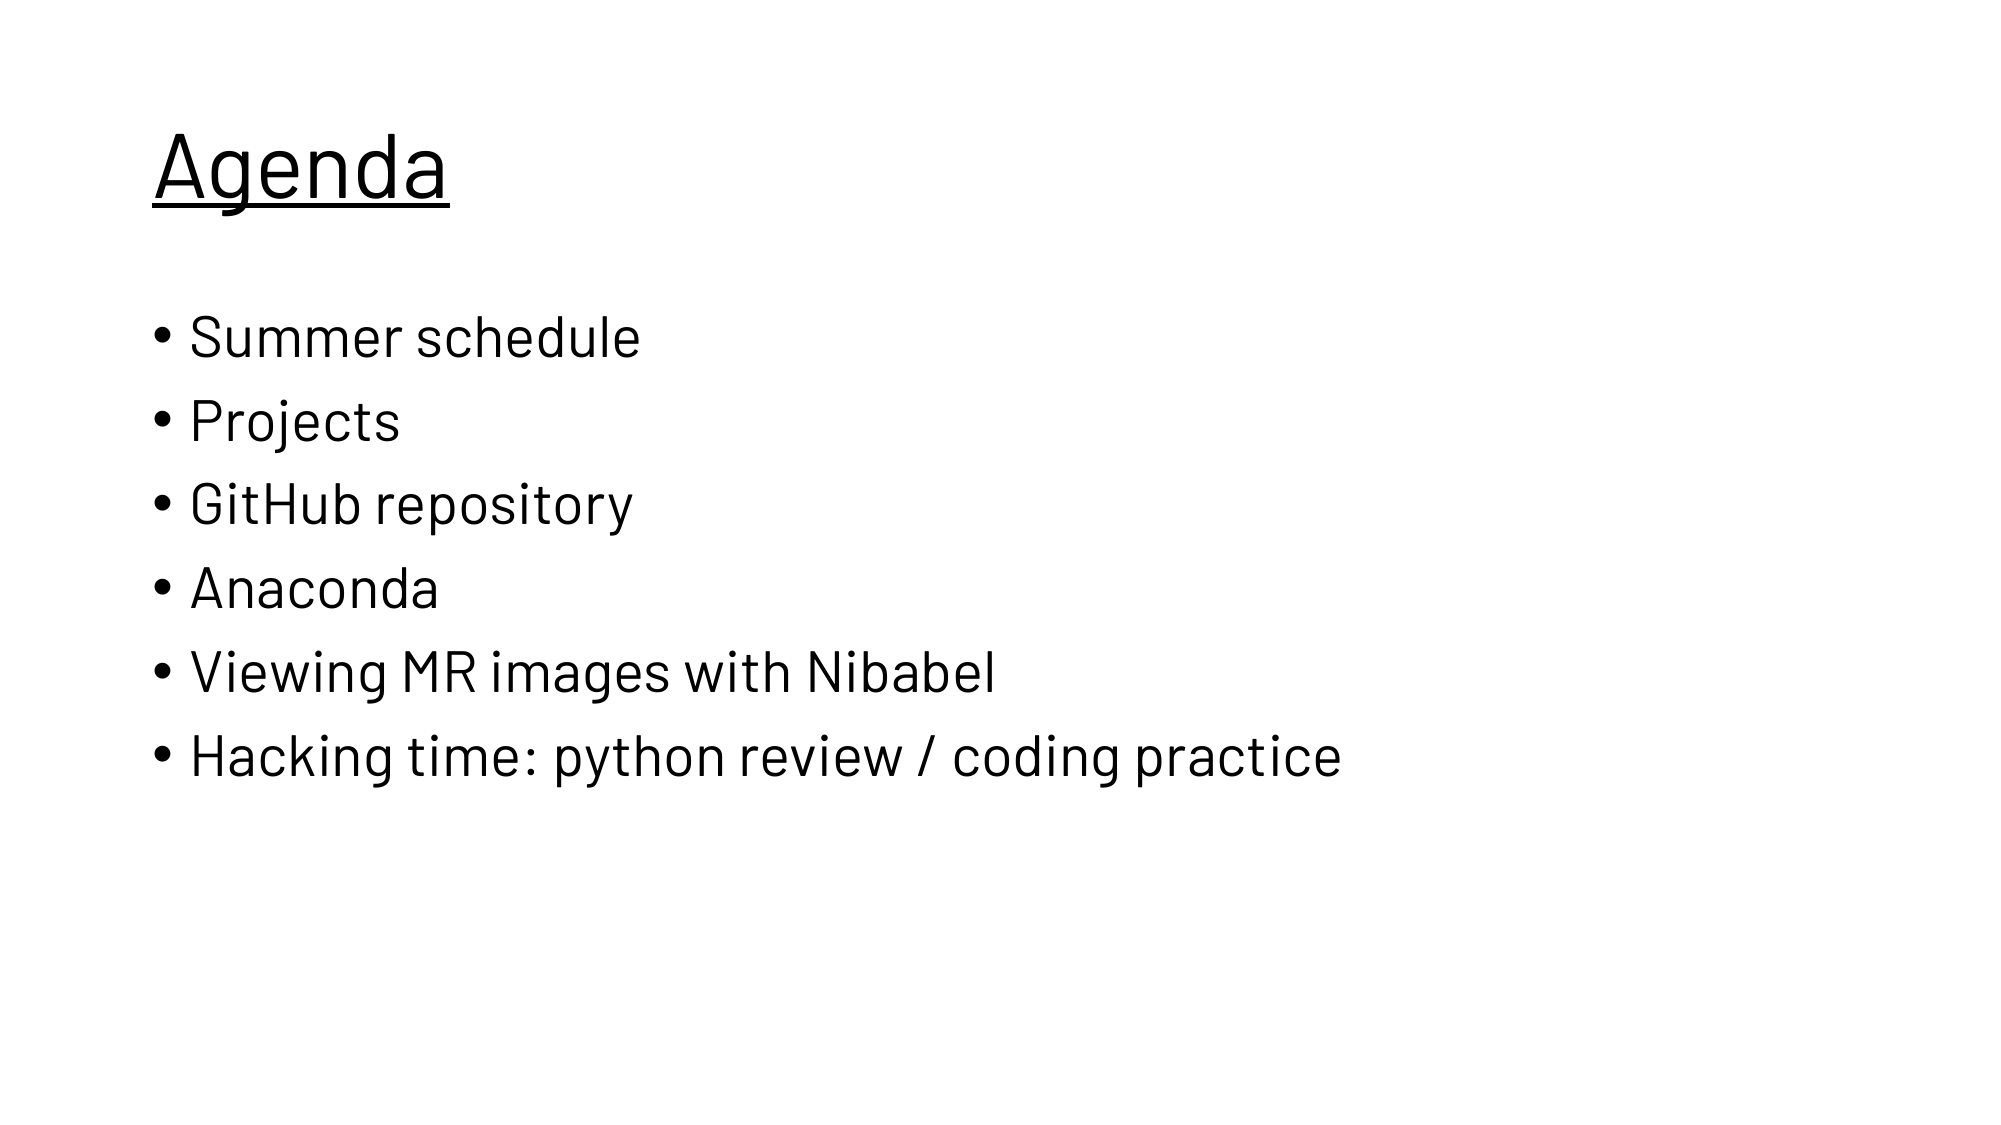

# Agenda
Summer schedule
Projects
GitHub repository
Anaconda
Viewing MR images with Nibabel
Hacking time: python review / coding practice